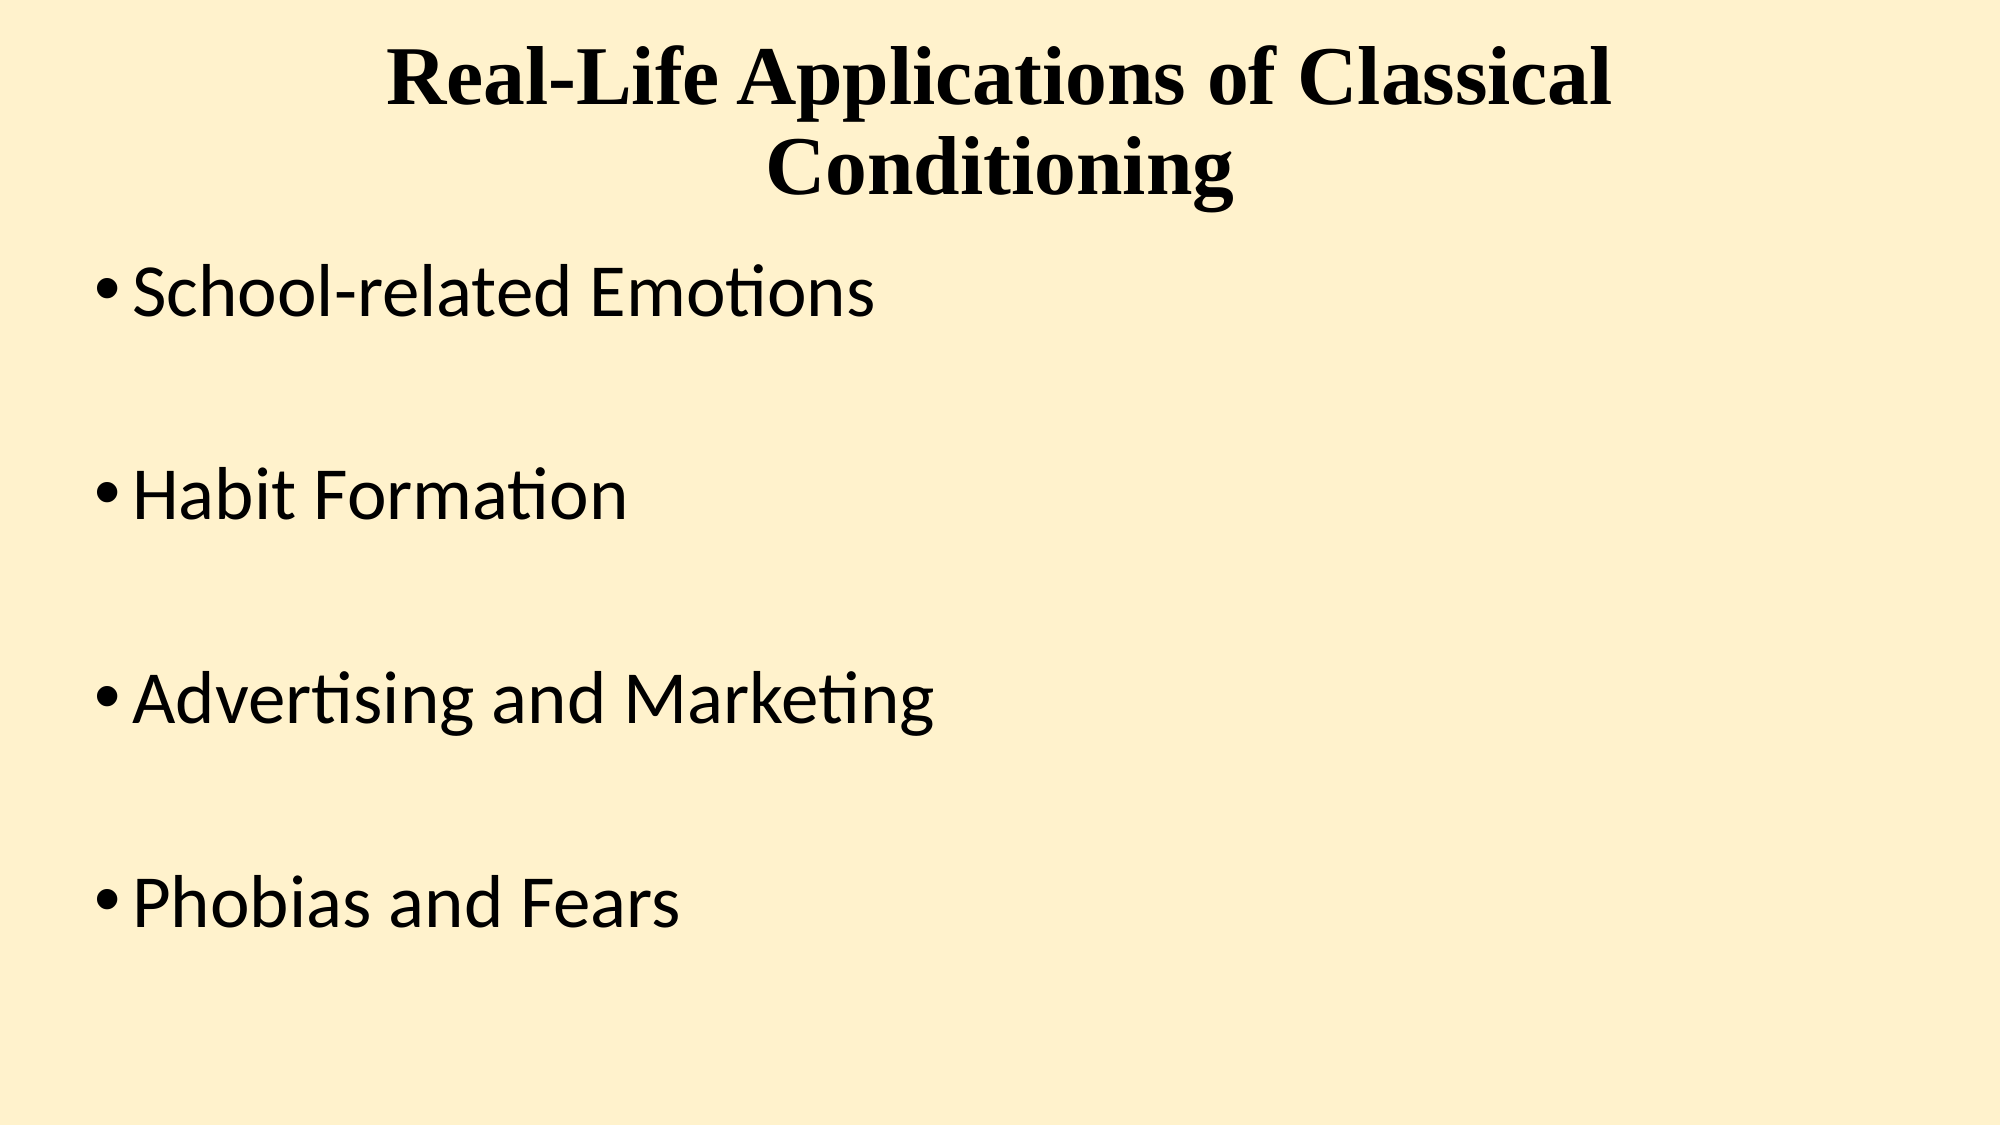

# Real-Life Applications of Classical Conditioning
School-related Emotions

Habit Formation

Advertising and Marketing

Phobias and Fears